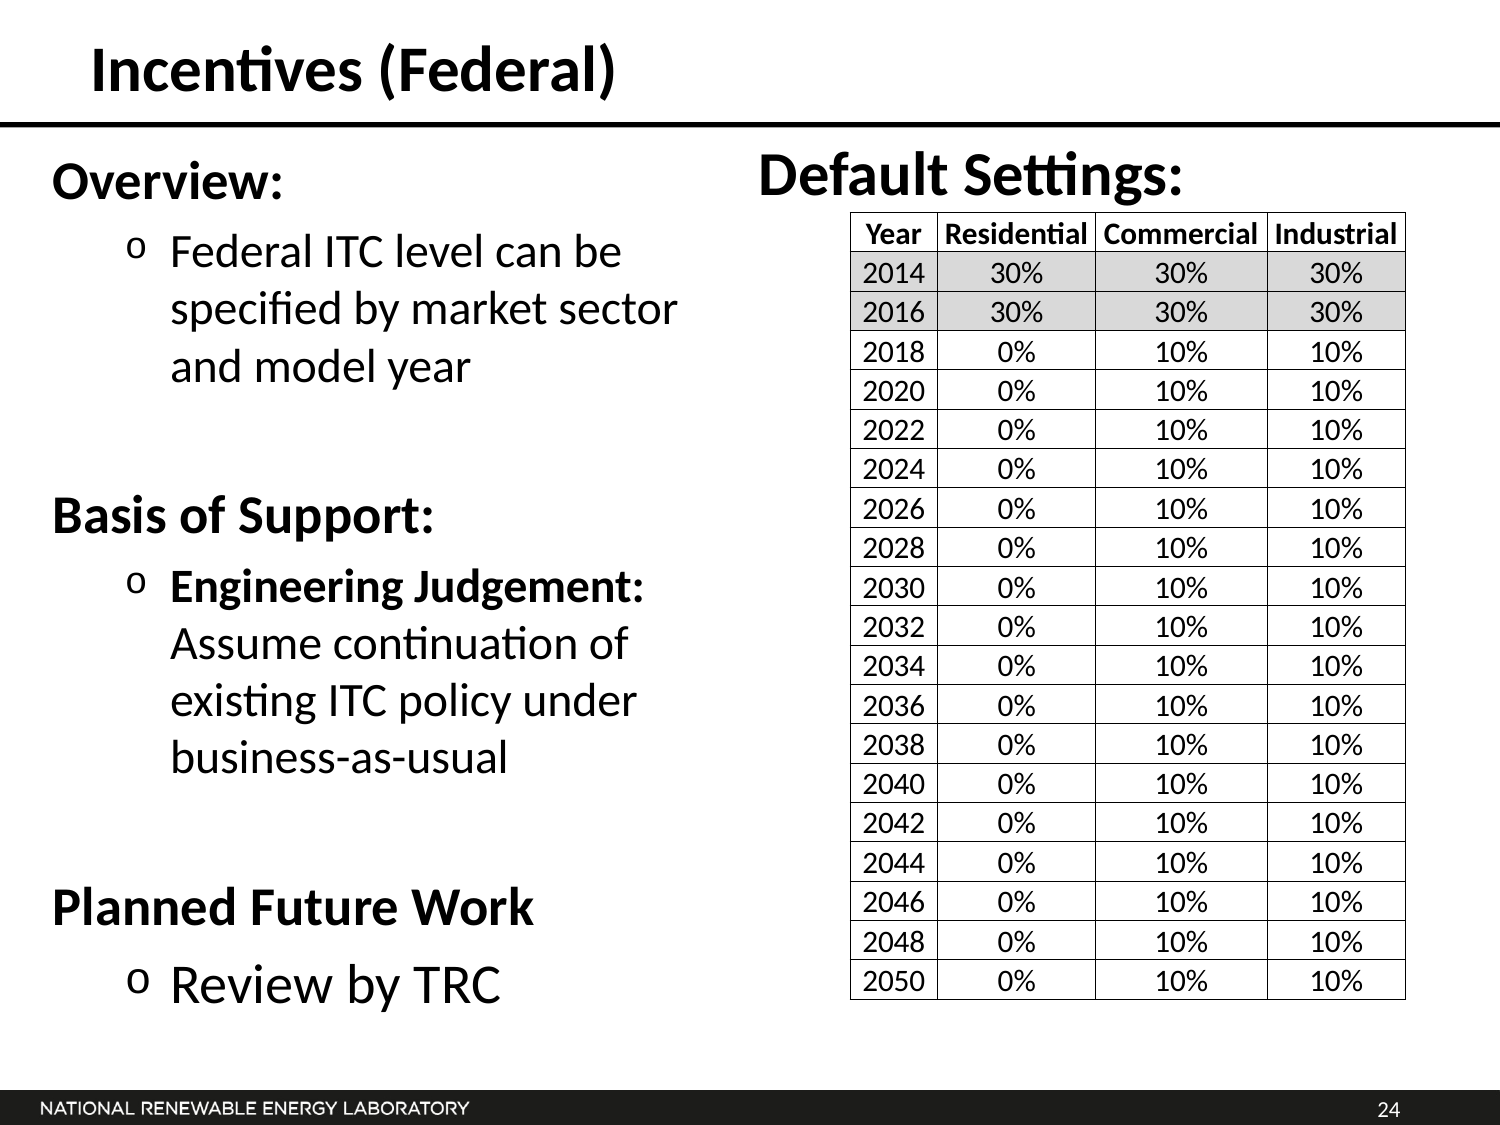

# Incentives (Federal)
Default Settings:

Overview:
Federal ITC level can be specified by market sector and model year

Basis of Support:
Engineering Judgement: Assume continuation of existing ITC policy under business-as-usual

Planned Future Work
Review by TRC

| Year | Residential | Commercial | Industrial |
| --- | --- | --- | --- |
| 2014 | 30% | 30% | 30% |
| 2016 | 30% | 30% | 30% |
| 2018 | 0% | 10% | 10% |
| 2020 | 0% | 10% | 10% |
| 2022 | 0% | 10% | 10% |
| 2024 | 0% | 10% | 10% |
| 2026 | 0% | 10% | 10% |
| 2028 | 0% | 10% | 10% |
| 2030 | 0% | 10% | 10% |
| 2032 | 0% | 10% | 10% |
| 2034 | 0% | 10% | 10% |
| 2036 | 0% | 10% | 10% |
| 2038 | 0% | 10% | 10% |
| 2040 | 0% | 10% | 10% |
| 2042 | 0% | 10% | 10% |
| 2044 | 0% | 10% | 10% |
| 2046 | 0% | 10% | 10% |
| 2048 | 0% | 10% | 10% |
| 2050 | 0% | 10% | 10% |